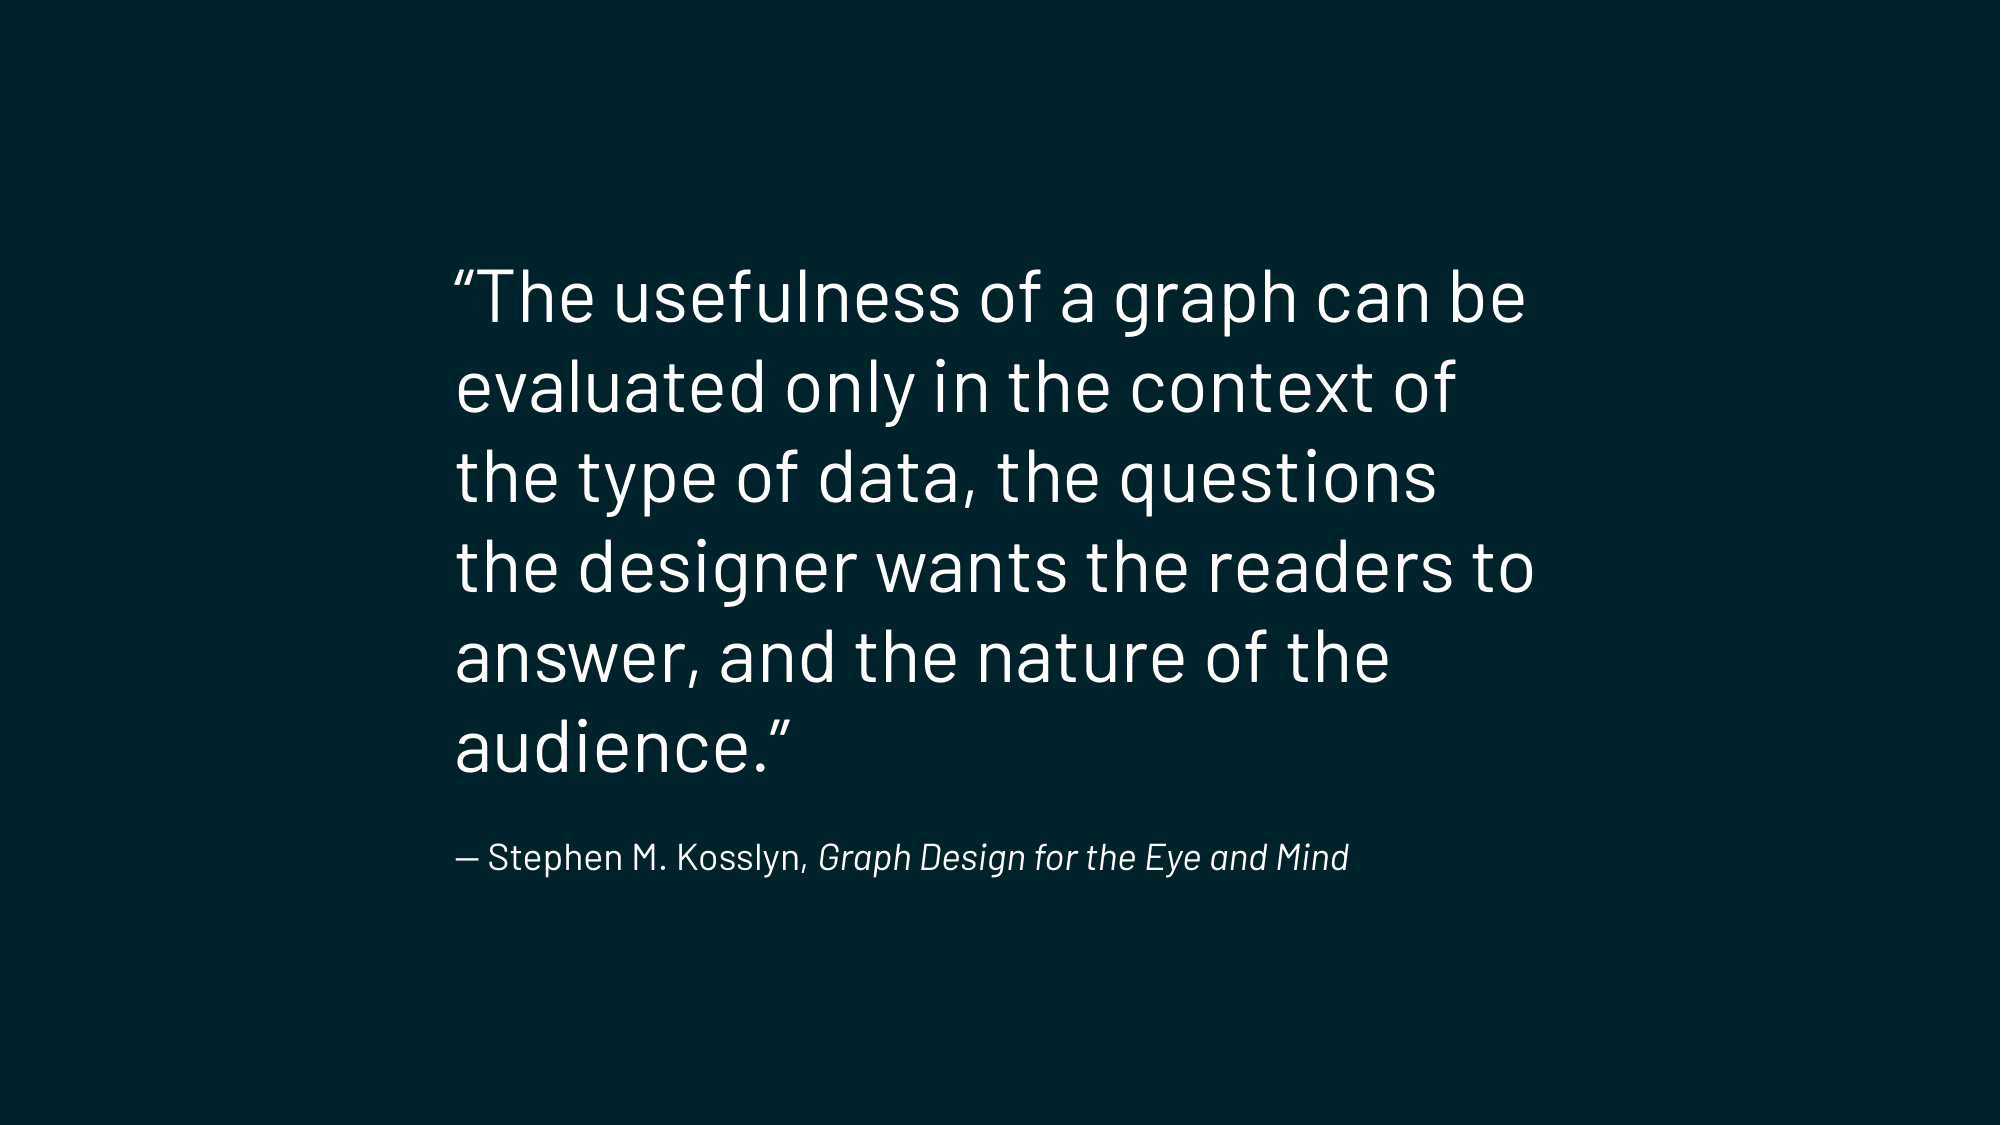

“The usefulness of a graph can be evaluated only in the context of the type of data, the questions the designer wants the readers to answer, and the nature of the audience.”

— Stephen M. Kosslyn, Graph Design for the Eye and Mind